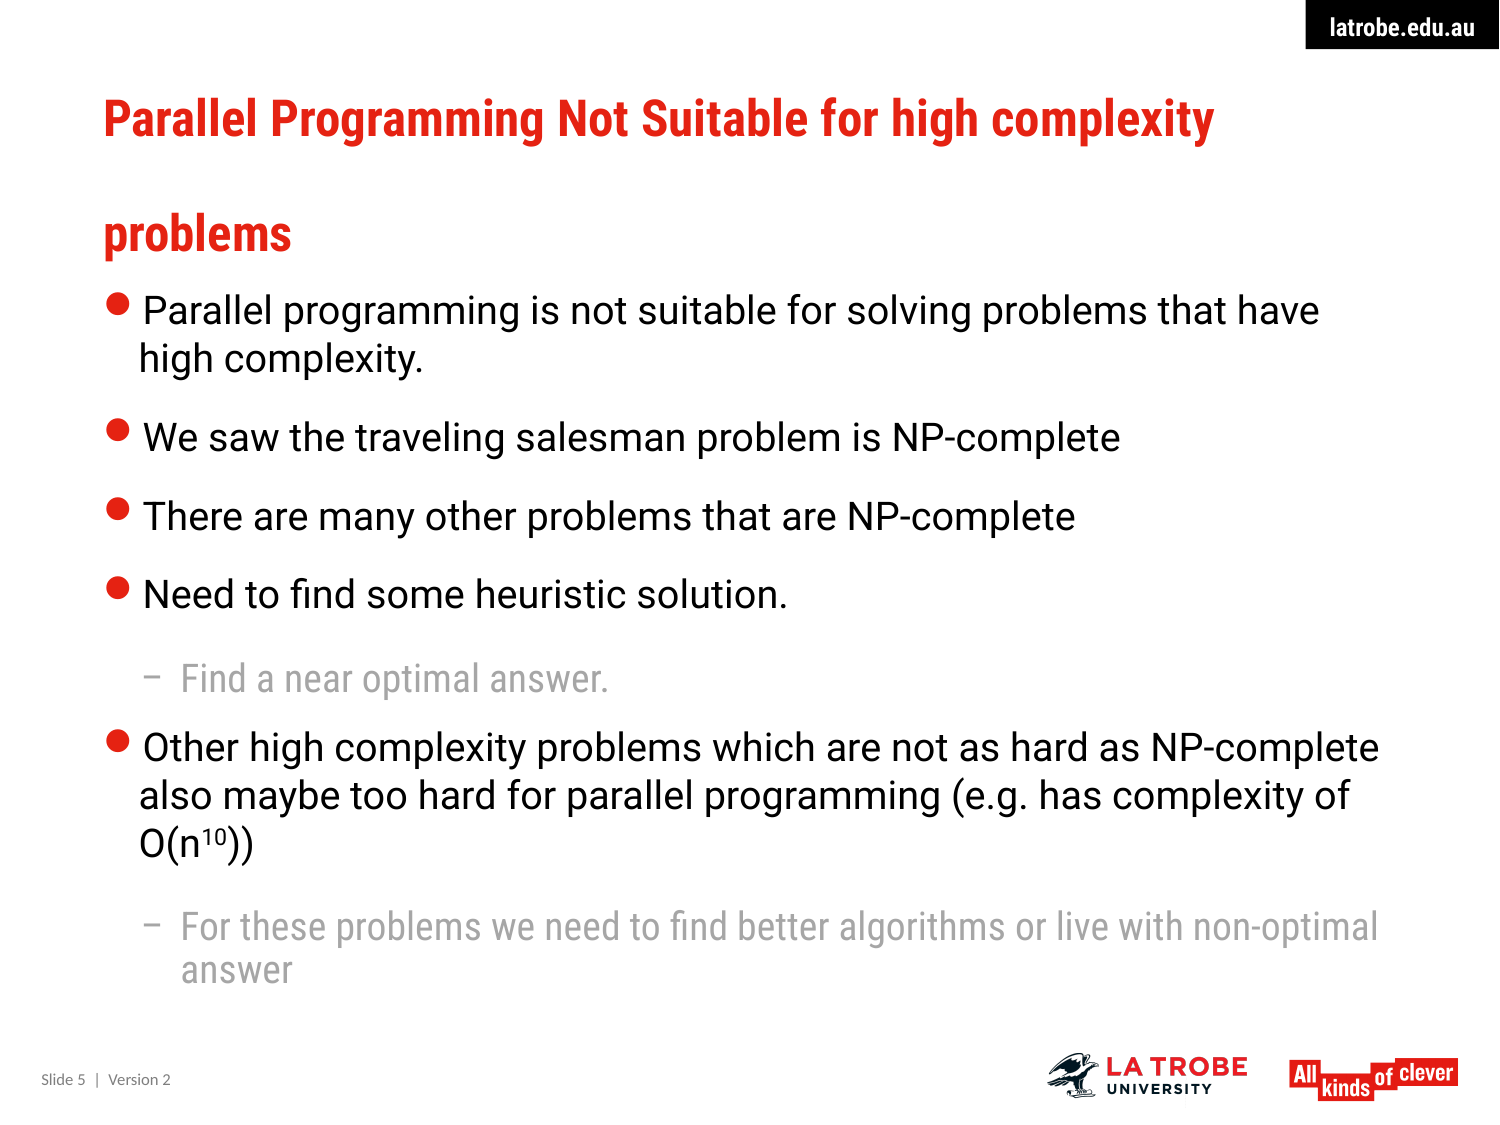

# Parallel Programming Not Suitable for high complexity problems
Parallel programming is not suitable for solving problems that have high complexity.
We saw the traveling salesman problem is NP-complete
There are many other problems that are NP-complete
Need to find some heuristic solution.
Find a near optimal answer.
Other high complexity problems which are not as hard as NP-complete also maybe too hard for parallel programming (e.g. has complexity of O(n10))
For these problems we need to find better algorithms or live with non-optimal answer